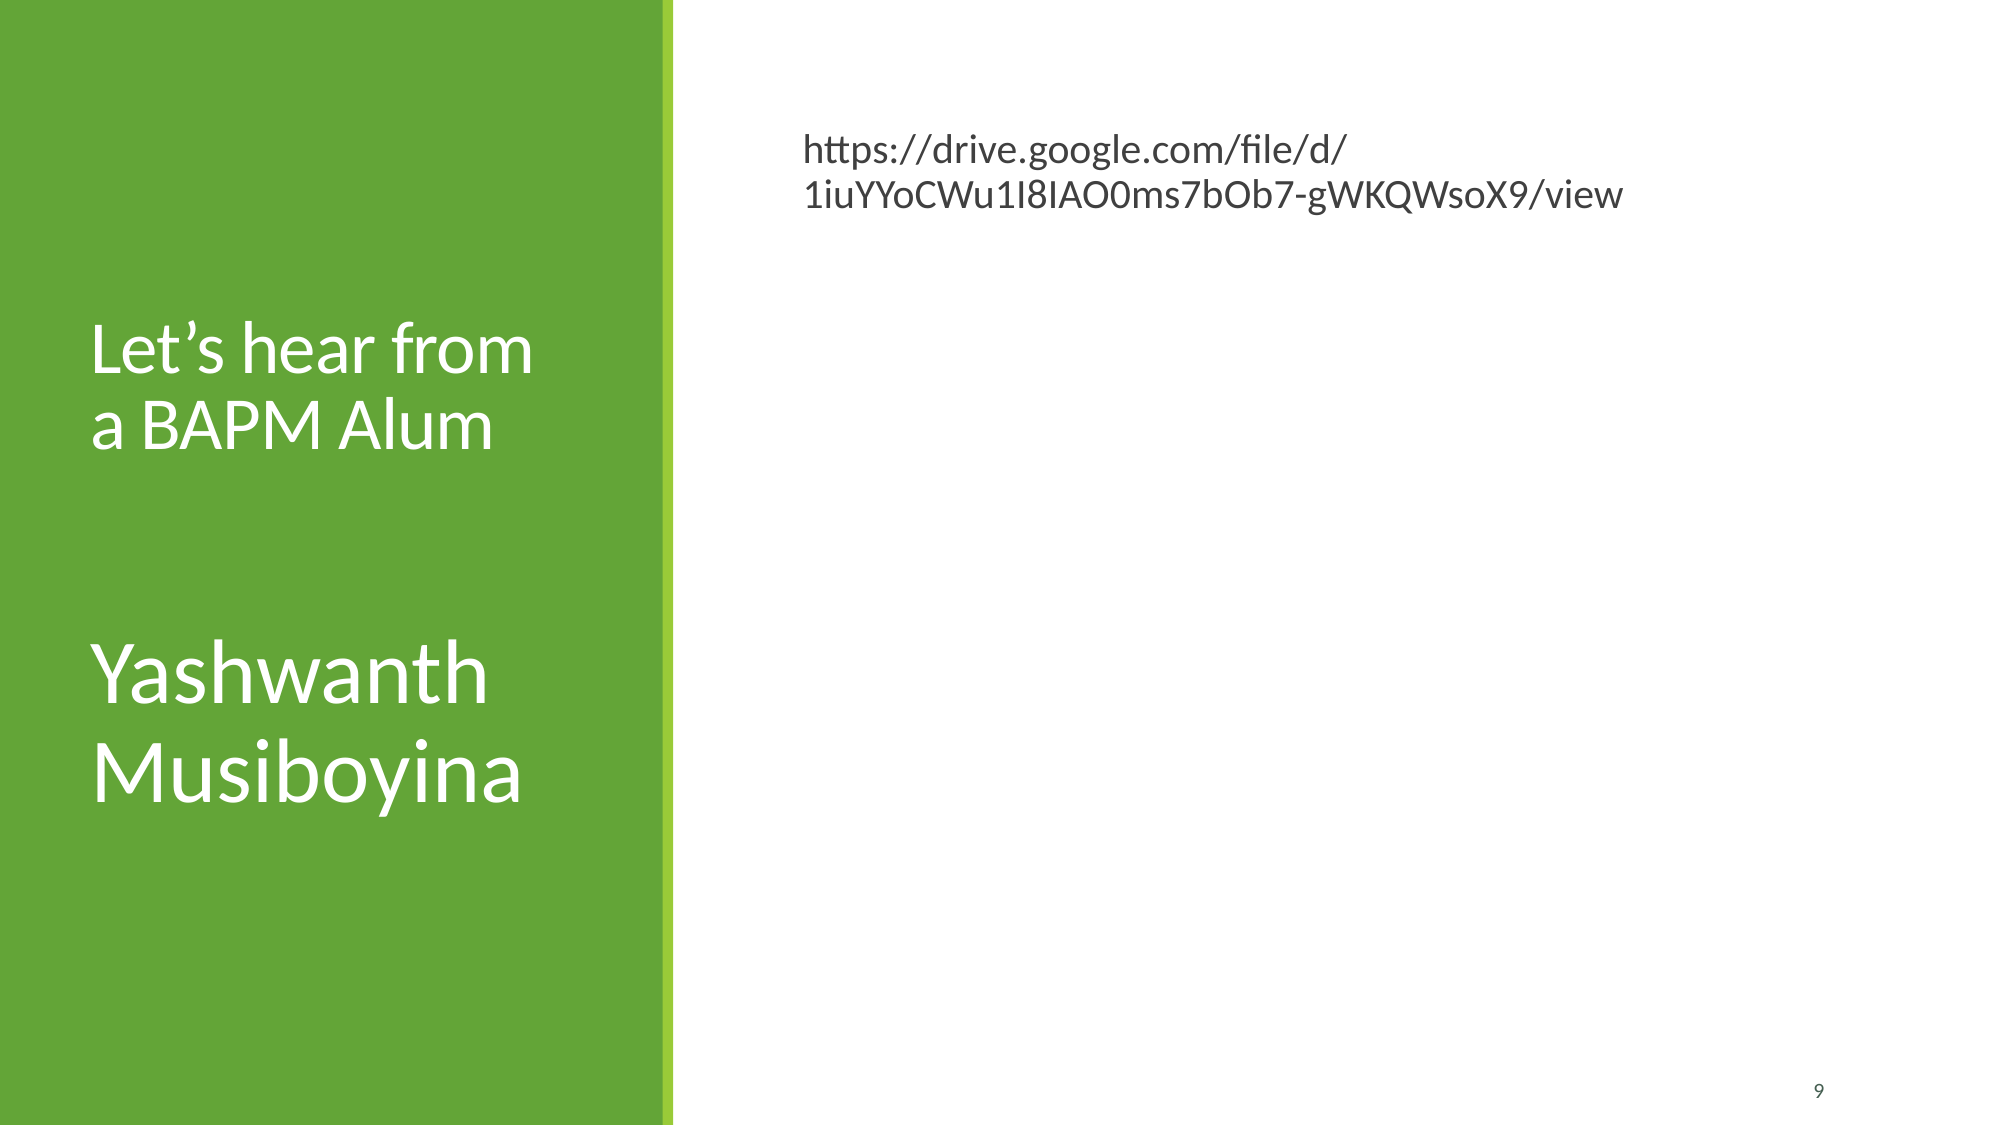

# Let’s hear from a BAPM Alum
https://drive.google.com/file/d/1iuYYoCWu1I8IAO0ms7bOb7-gWKQWsoX9/view
Yashwanth Musiboyina
9